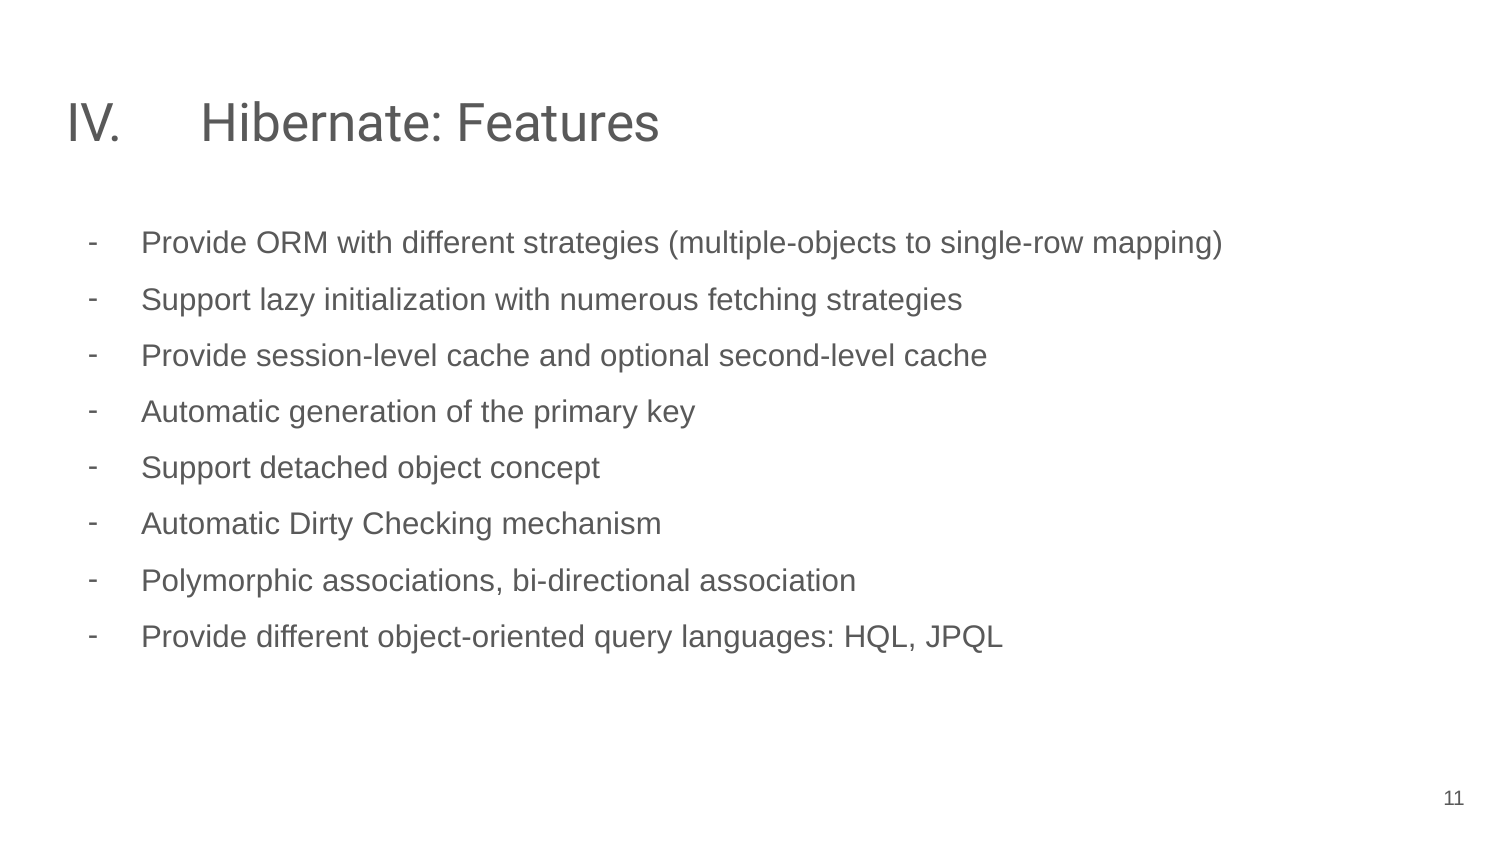

# IV.	 Hibernate: Features
Provide ORM with different strategies (multiple-objects to single-row mapping)
Support lazy initialization with numerous fetching strategies
Provide session-level cache and optional second-level cache
Automatic generation of the primary key
Support detached object concept
Automatic Dirty Checking mechanism
Polymorphic associations, bi-directional association
Provide different object-oriented query languages: HQL, JPQL
11